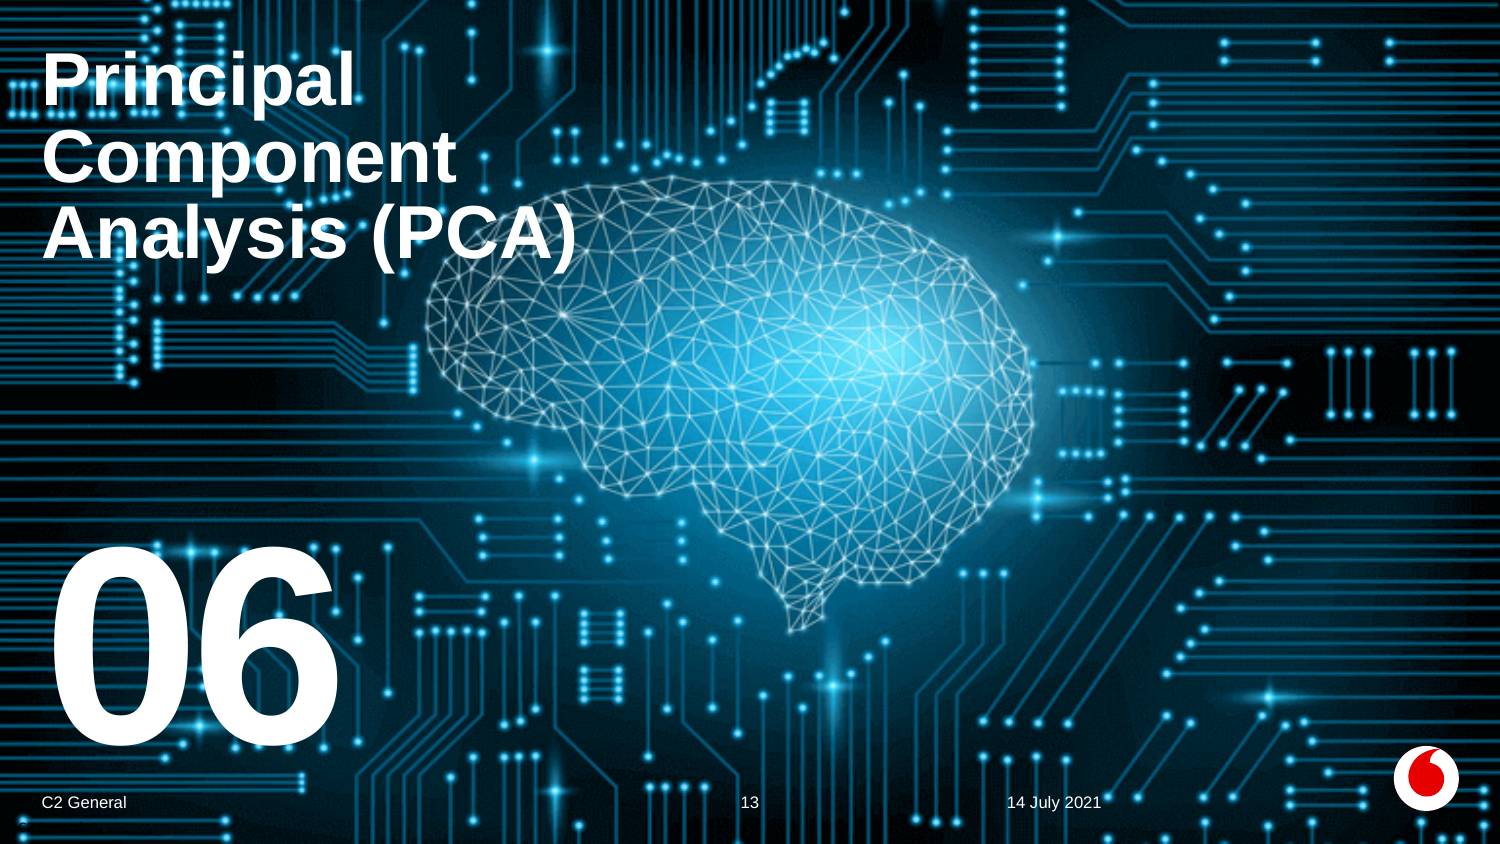

# Principal Component Analysis (PCA)
06
C2 General
14 July 2021
13